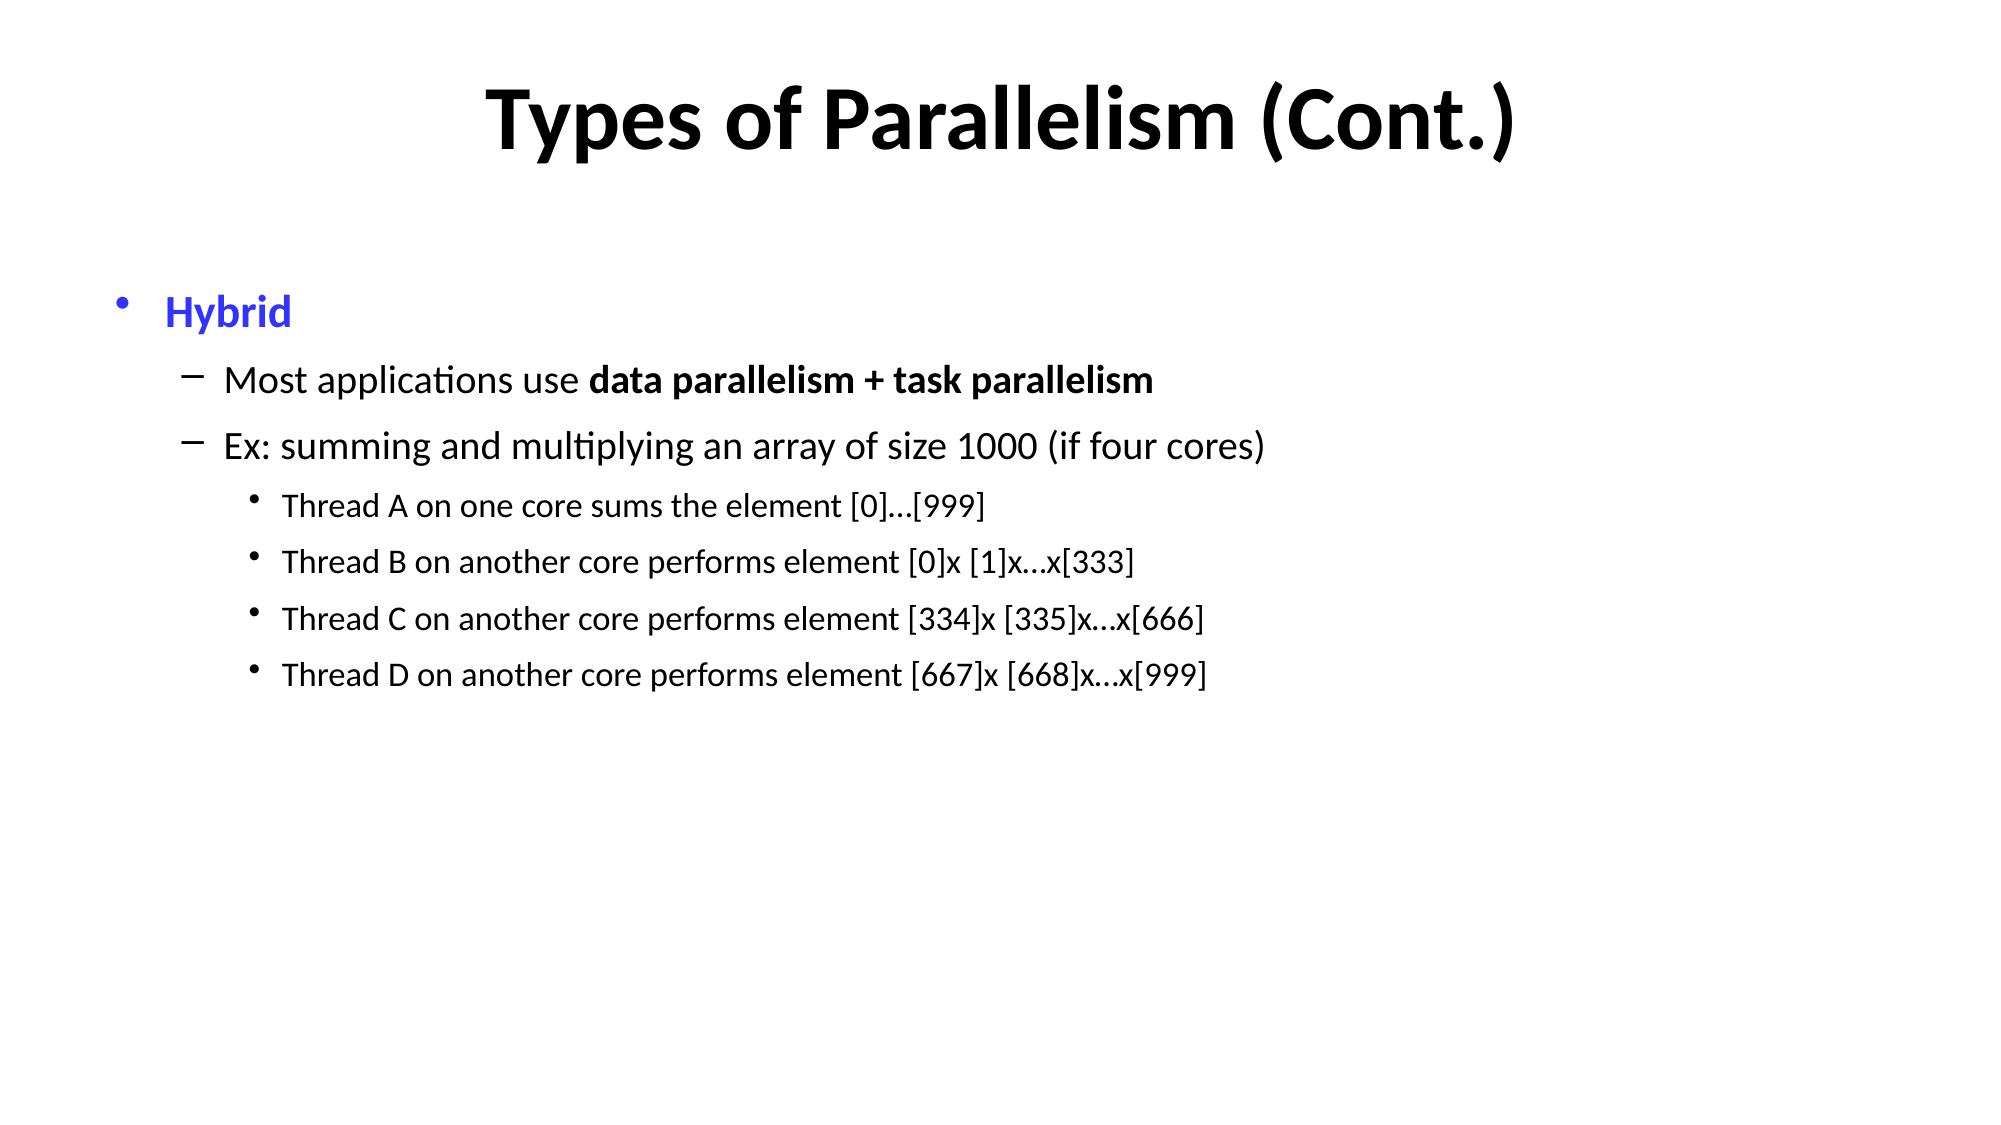

# Types of Parallelism (Cont.)
Hybrid
Most applications use data parallelism + task parallelism
Ex: summing and multiplying an array of size 1000 (if four cores)
Thread A on one core sums the element [0]…[999]
Thread B on another core performs element [0]x [1]x…x[333]
Thread C on another core performs element [334]x [335]x…x[666]
Thread D on another core performs element [667]x [668]x…x[999]